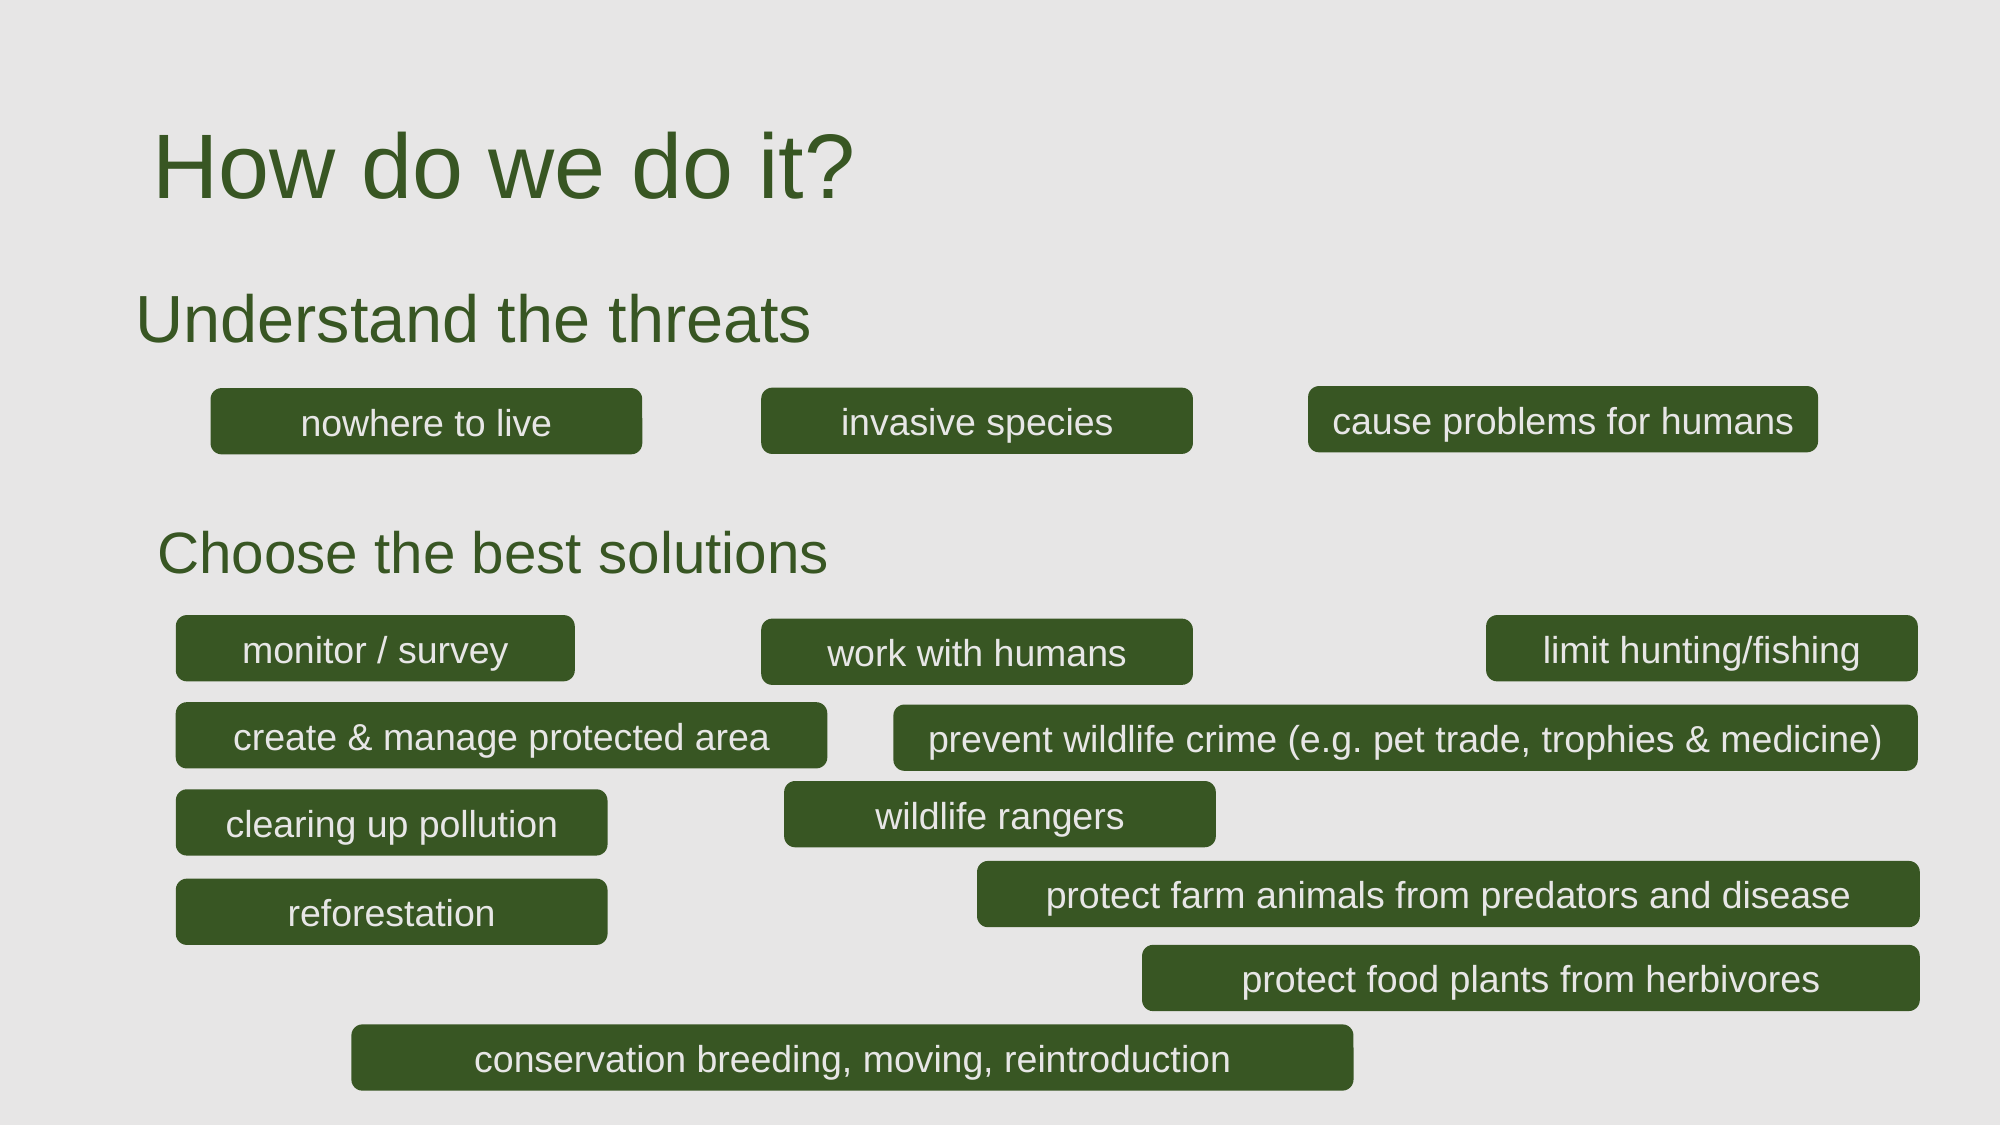

# How do we do it?
Understand the threats
cause problems for humans
invasive species
nowhere to live
Choose the best solutions
limit hunting/fishing
monitor / survey
work with humans
create & manage protected area
prevent wildlife crime (e.g. pet trade, trophies & medicine)
wildlife rangers
clearing up pollution
protect farm animals from predators and disease
reforestation
protect food plants from herbivores
conservation breeding, moving, reintroduction